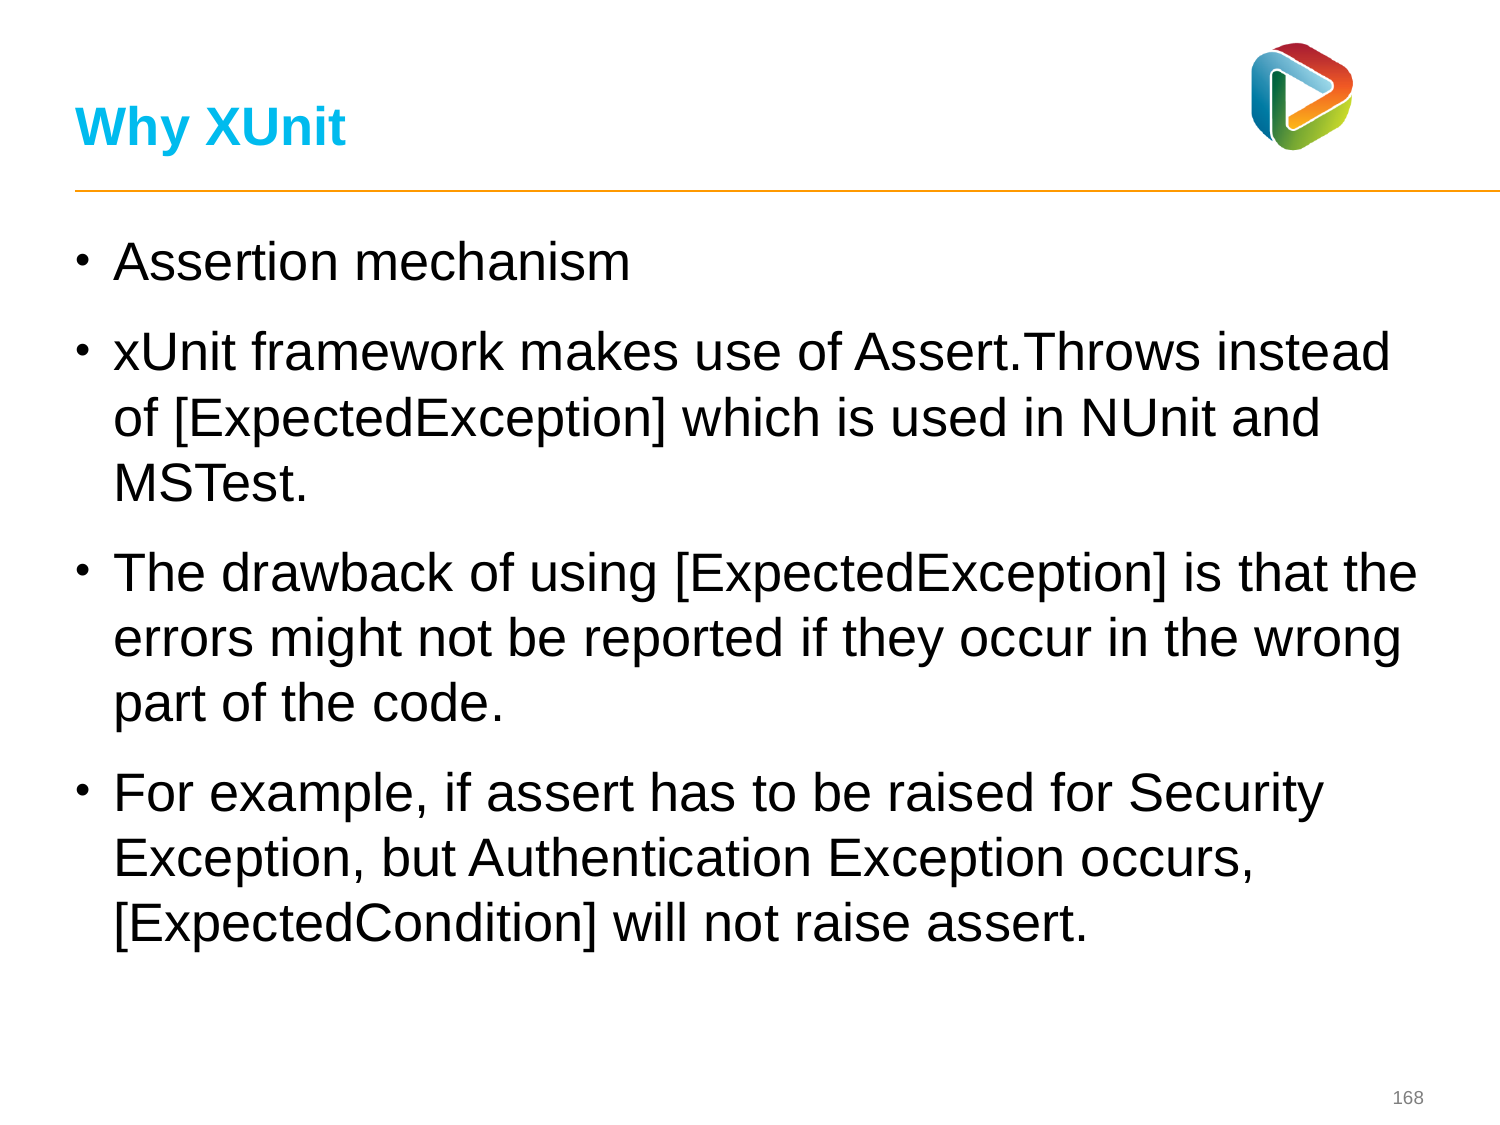

# Why XUnit
Assertion mechanism
xUnit framework makes use of Assert.Throws instead of [ExpectedException] which is used in NUnit and MSTest.
The drawback of using [ExpectedException] is that the errors might not be reported if they occur in the wrong part of the code.
For example, if assert has to be raised for Security Exception, but Authentication Exception occurs, [ExpectedCondition] will not raise assert.